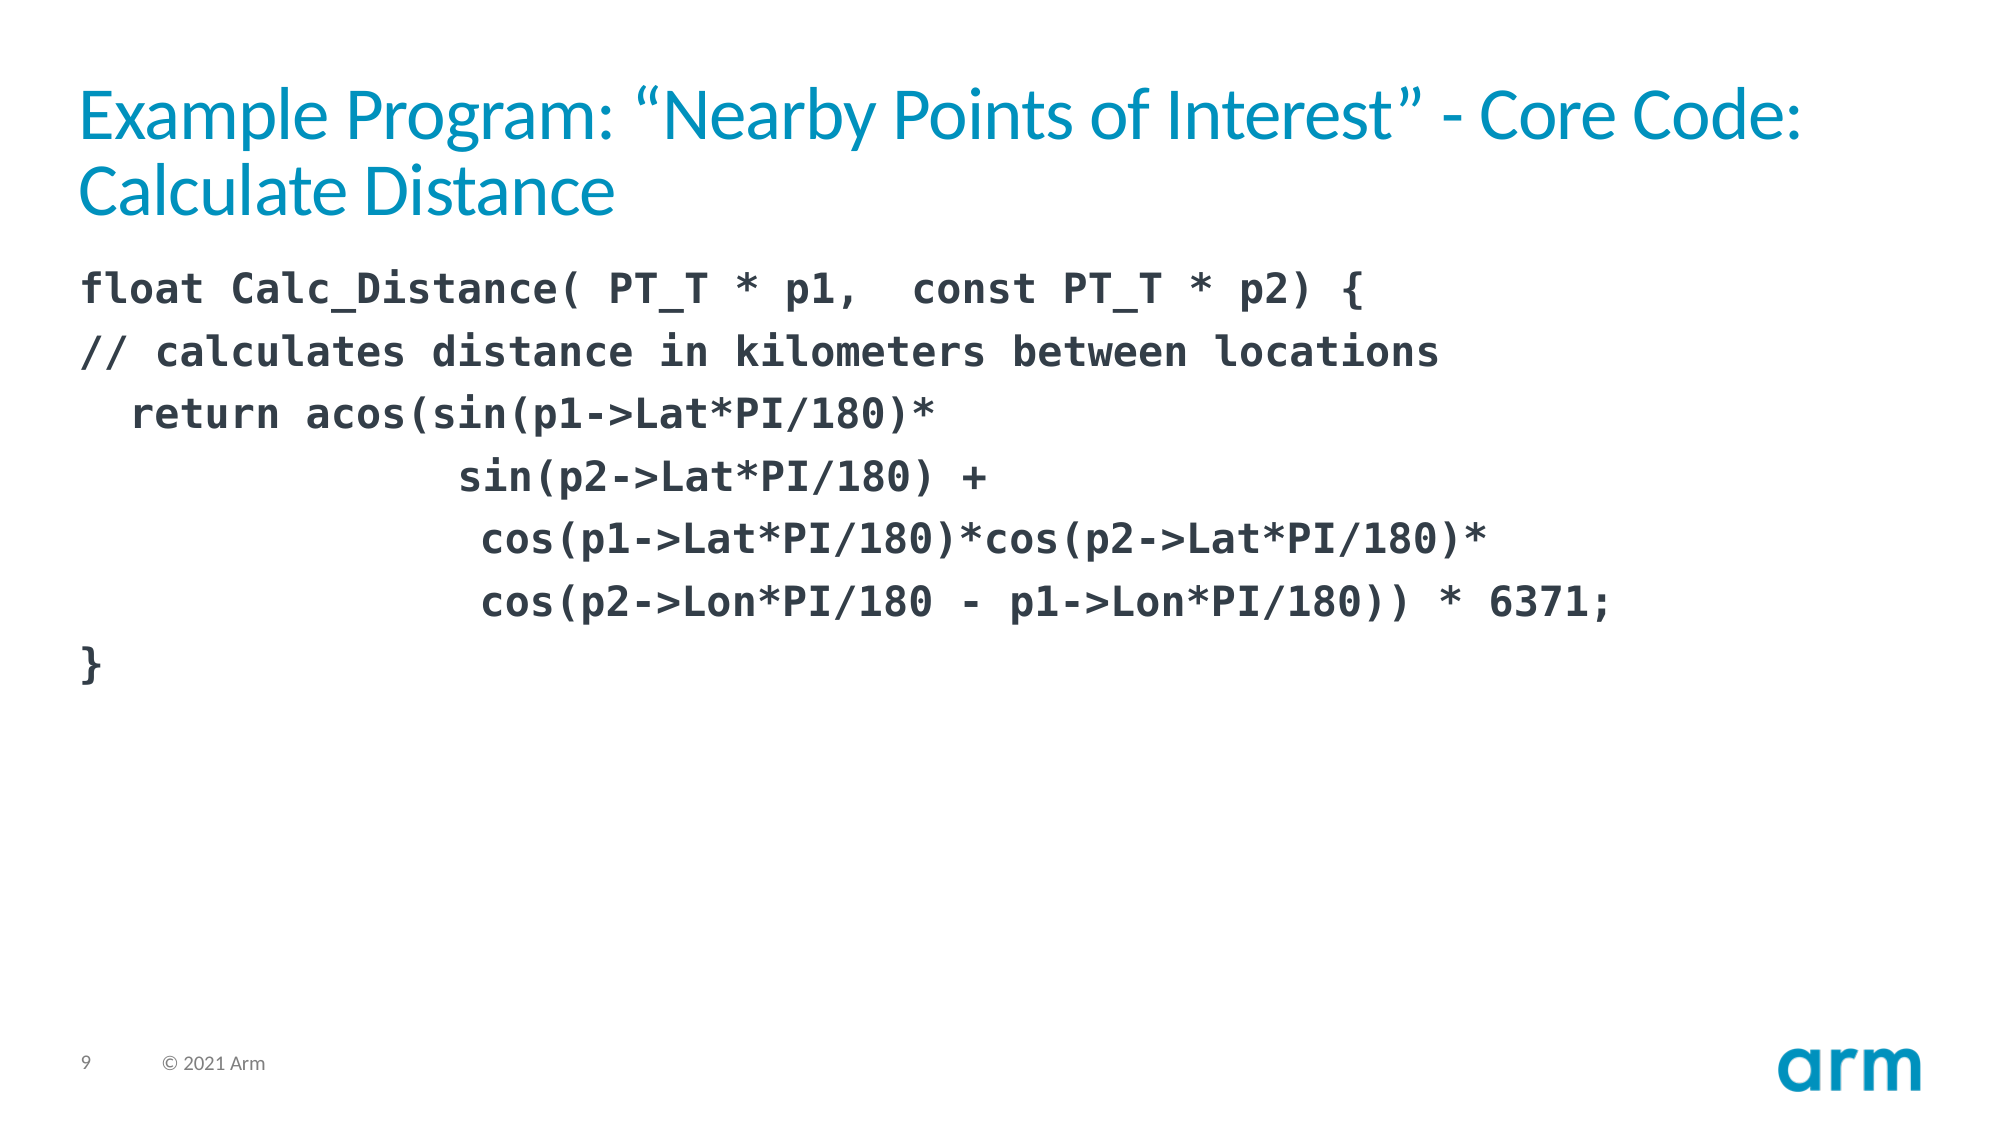

# Example Program: “Nearby Points of Interest” - Core Code: Calculate Distance
float Calc_Distance( PT_T * p1,  const PT_T * p2) {
// calculates distance in kilometers between locations
  return acos(sin(p1->Lat*PI/180)*
               sin(p2->Lat*PI/180) +
		    cos(p1->Lat*PI/180)*cos(p2->Lat*PI/180)*
		    cos(p2->Lon*PI/180 - p1->Lon*PI/180)) * 6371;
}